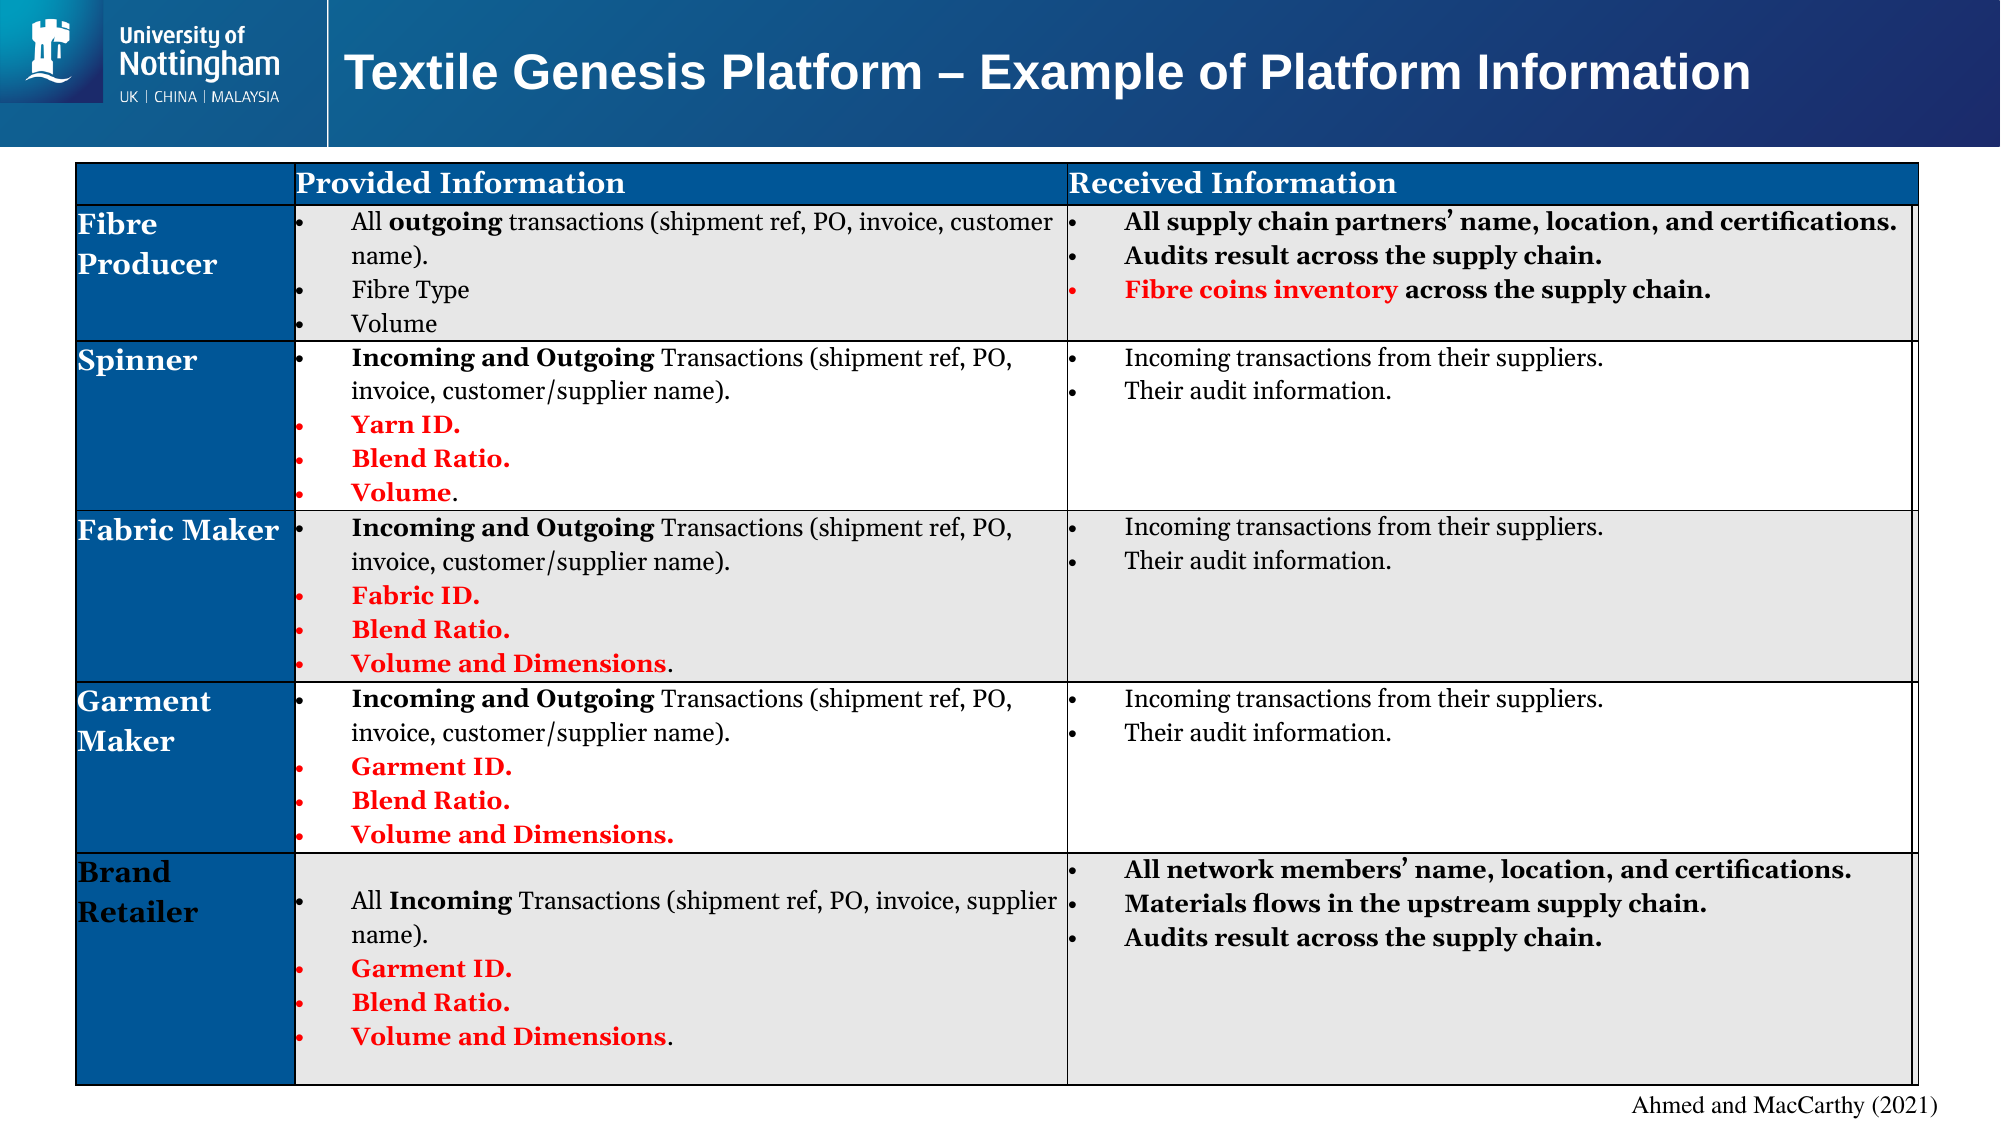

# Textile Genesis Platform – Example of Platform Information
|  | Provided Information | Received Information |  |
| --- | --- | --- | --- |
| Fibre Producer | All outgoing transactions (shipment ref, PO, invoice, customer name). Fibre Type Volume | All supply chain partners’ name, location, and certifications. Audits result across the supply chain. Fibre coins inventory across the supply chain. |  |
| Spinner | Incoming and Outgoing Transactions (shipment ref, PO, invoice, customer/supplier name). Yarn ID. Blend Ratio. Volume. | Incoming transactions from their suppliers. Their audit information. |  |
| Fabric Maker | Incoming and Outgoing Transactions (shipment ref, PO, invoice, customer/supplier name). Fabric ID. Blend Ratio. Volume and Dimensions. | Incoming transactions from their suppliers. Their audit information. |  |
| Garment Maker | Incoming and Outgoing Transactions (shipment ref, PO, invoice, customer/supplier name). Garment ID. Blend Ratio. Volume and Dimensions. | Incoming transactions from their suppliers. Their audit information. |  |
| Brand Retailer | All Incoming Transactions (shipment ref, PO, invoice, supplier name). Garment ID. Blend Ratio. Volume and Dimensions. | All network members’ name, location, and certifications. Materials flows in the upstream supply chain. Audits result across the supply chain. |  |
Ahmed and MacCarthy (2021)